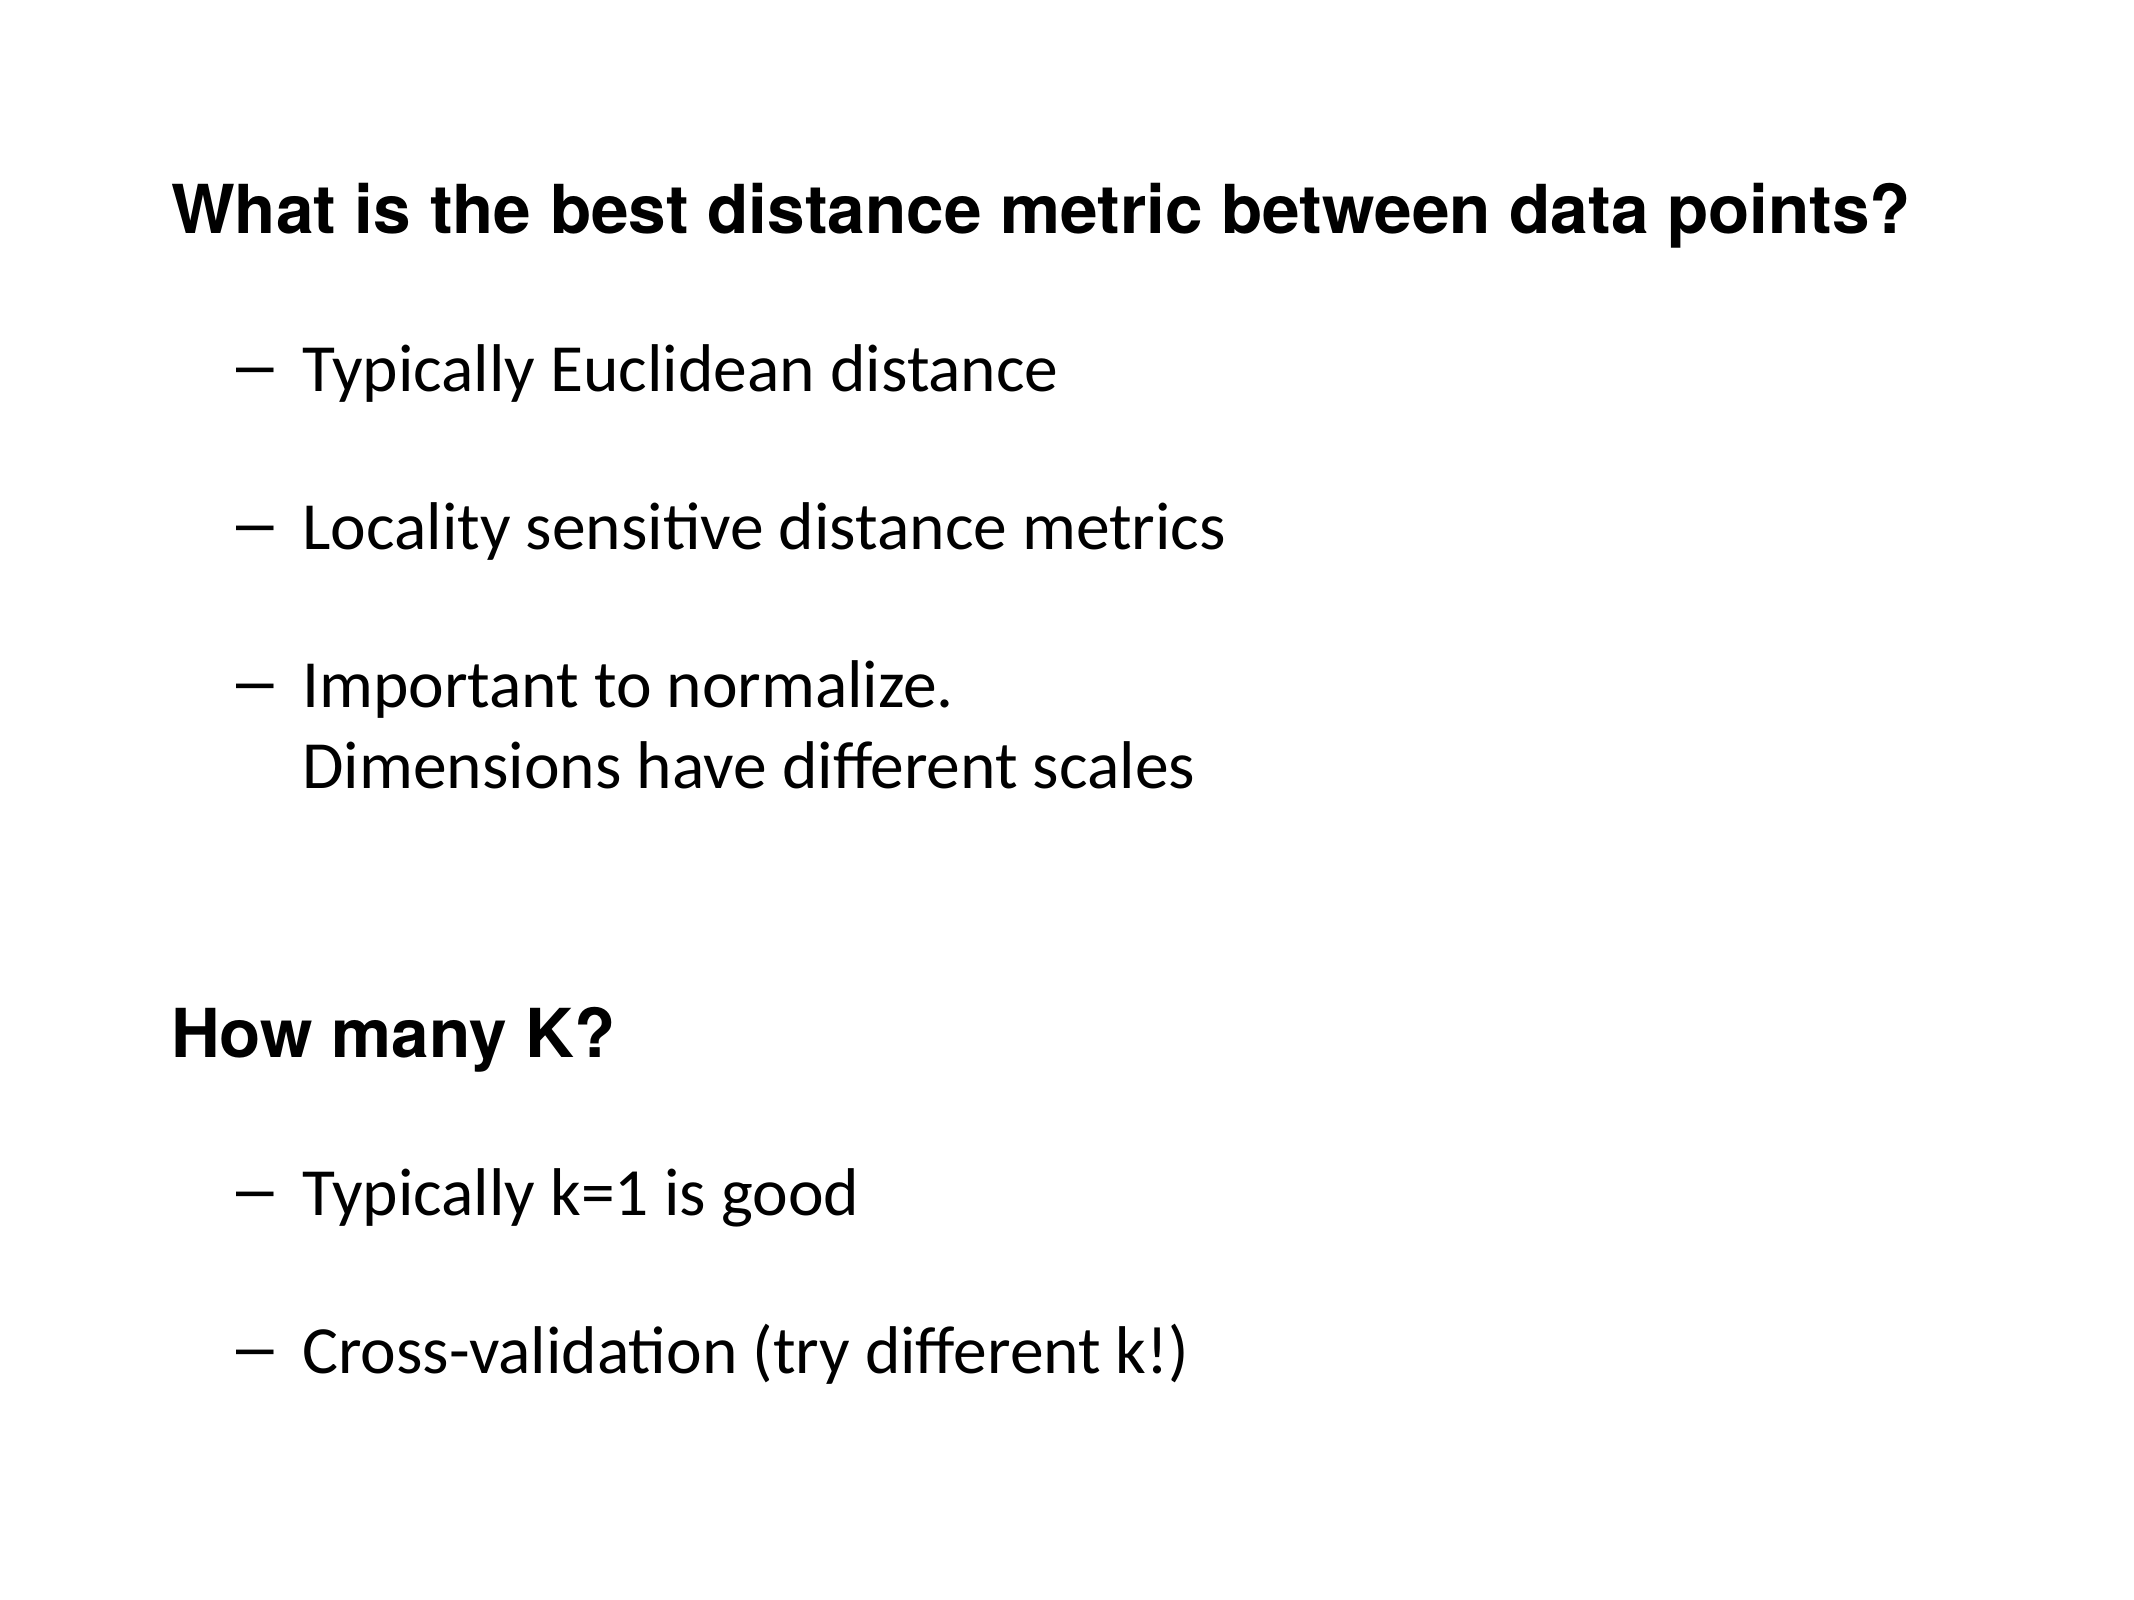

What is the best distance metric between data points?
Typically Euclidean distance
Locality sensitive distance metrics
Important to normalize.
Dimensions have different scales

How many K?
Typically k=1 is good
Cross-validation (try different k!)